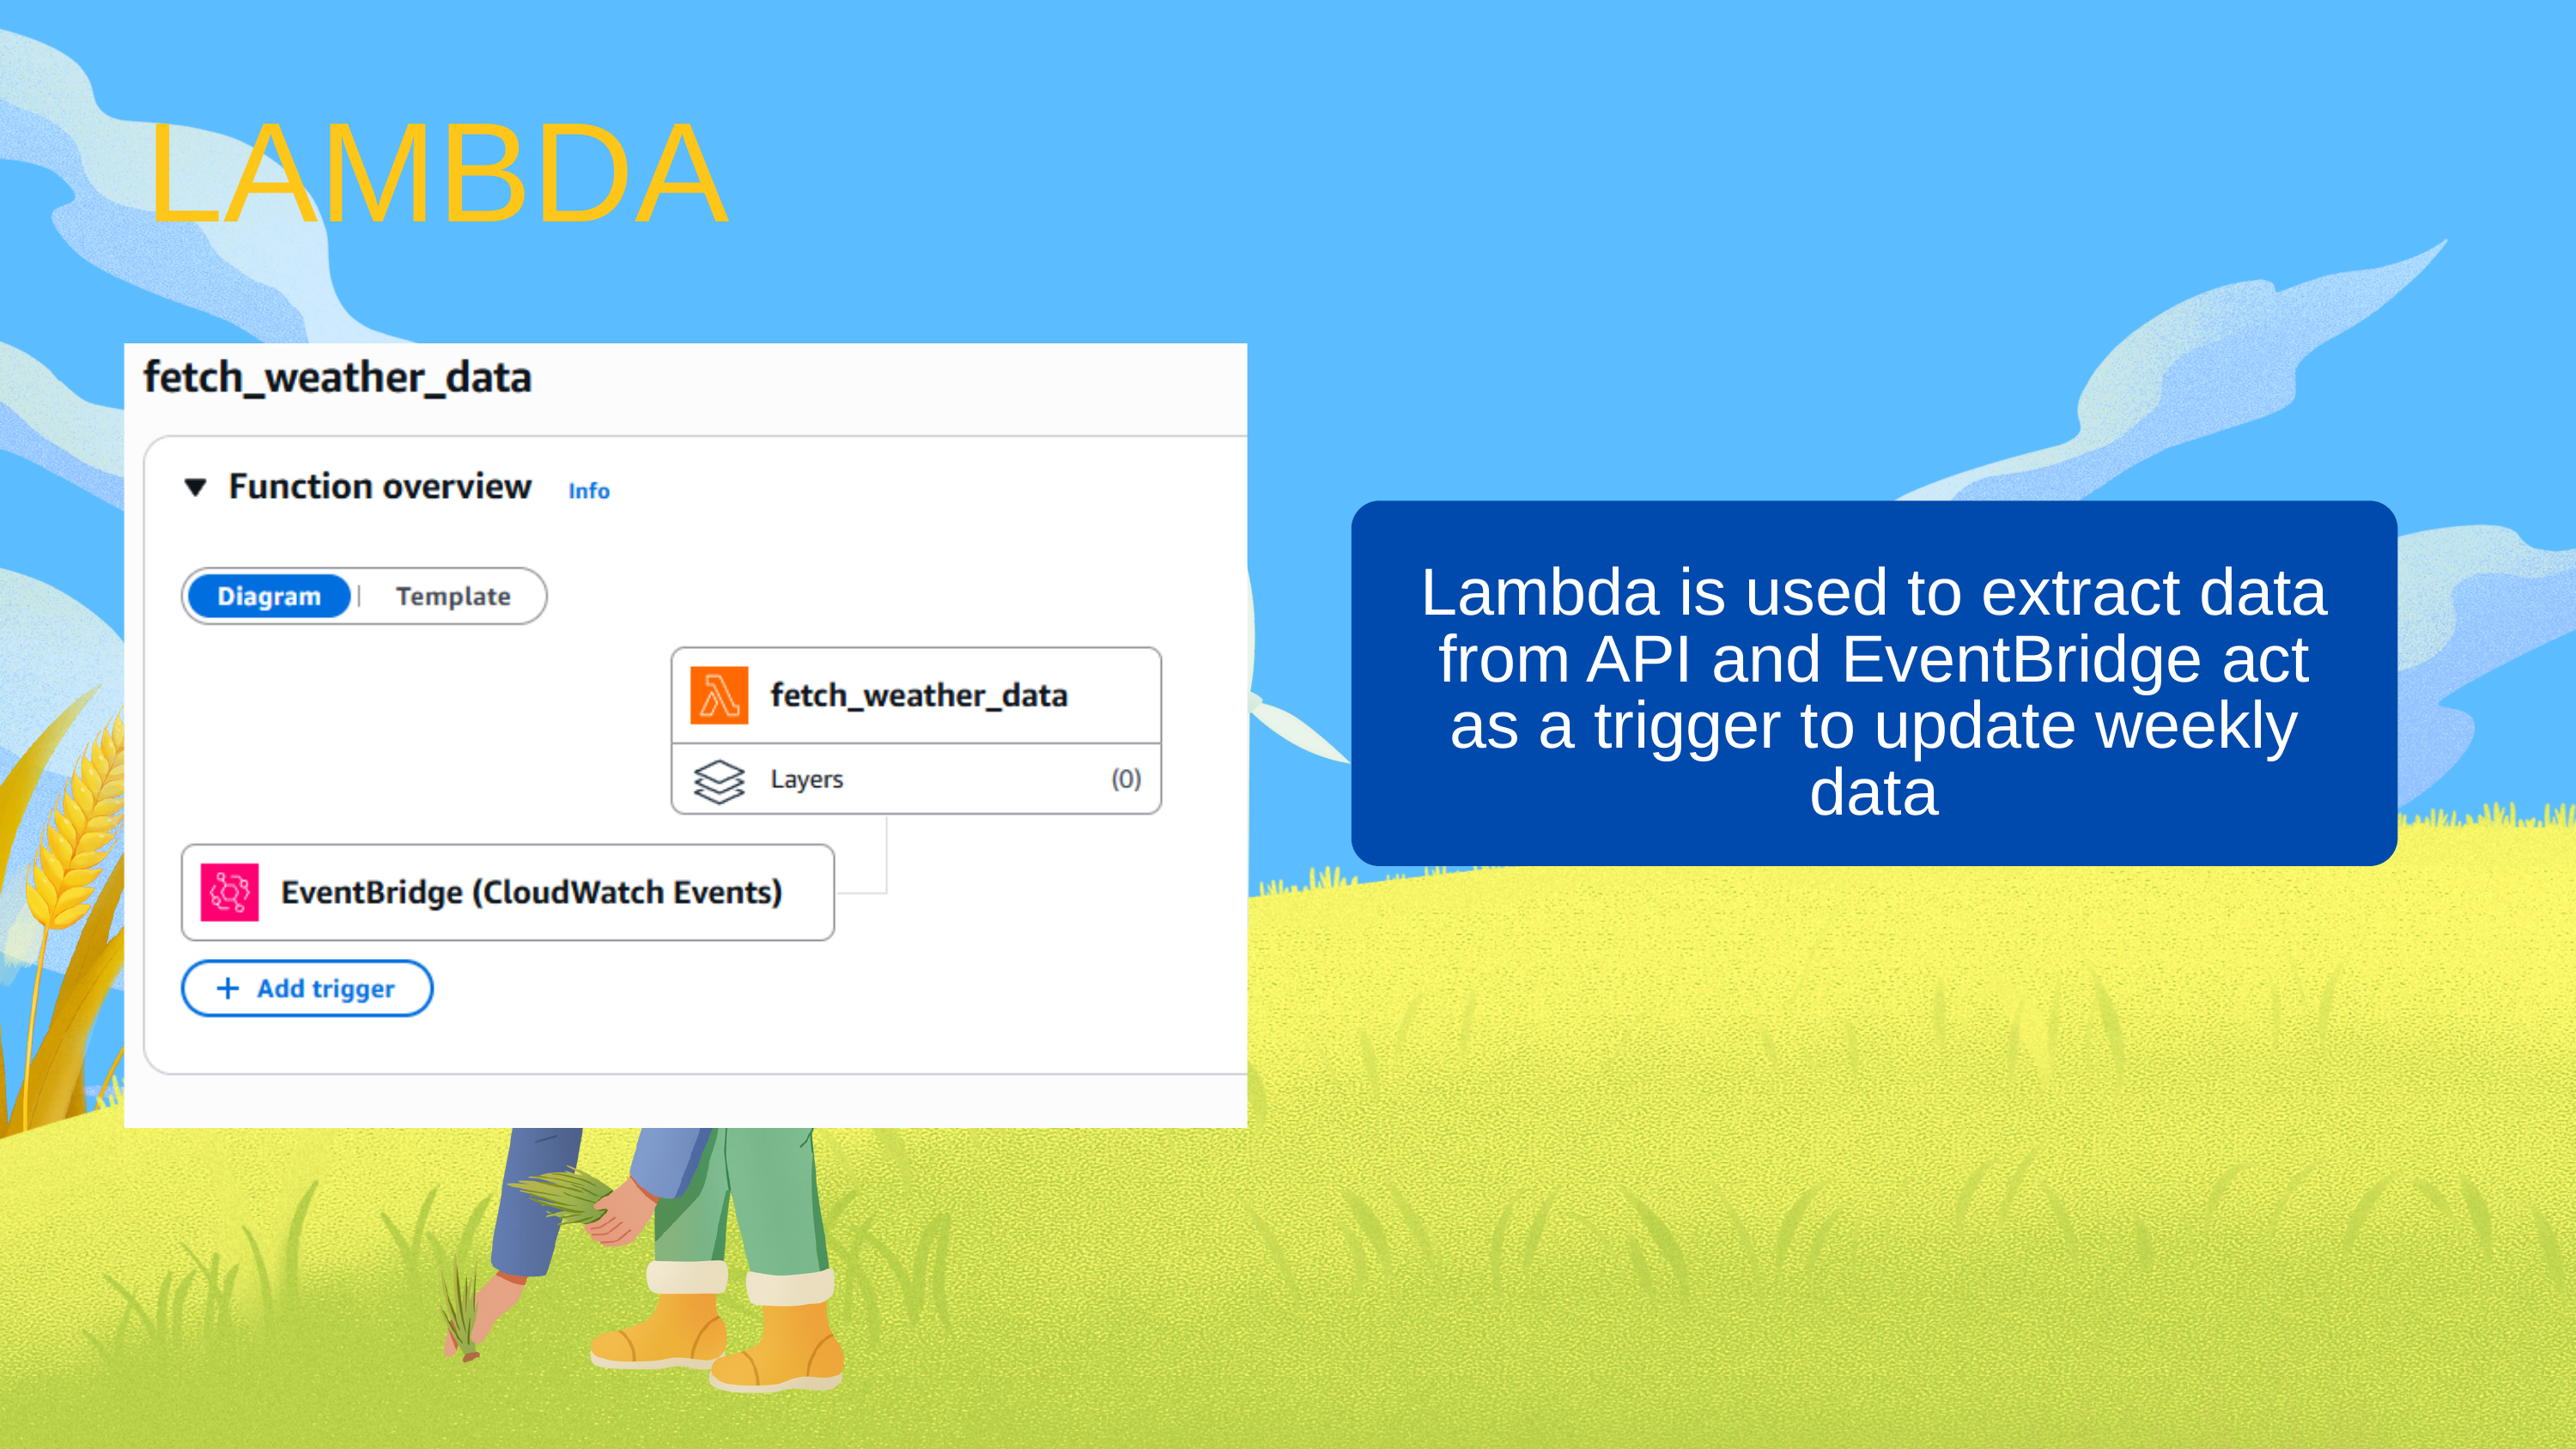

LAMBDA

Lambda is used to extract data from API and EventBridge act as a trigger to update weekly data